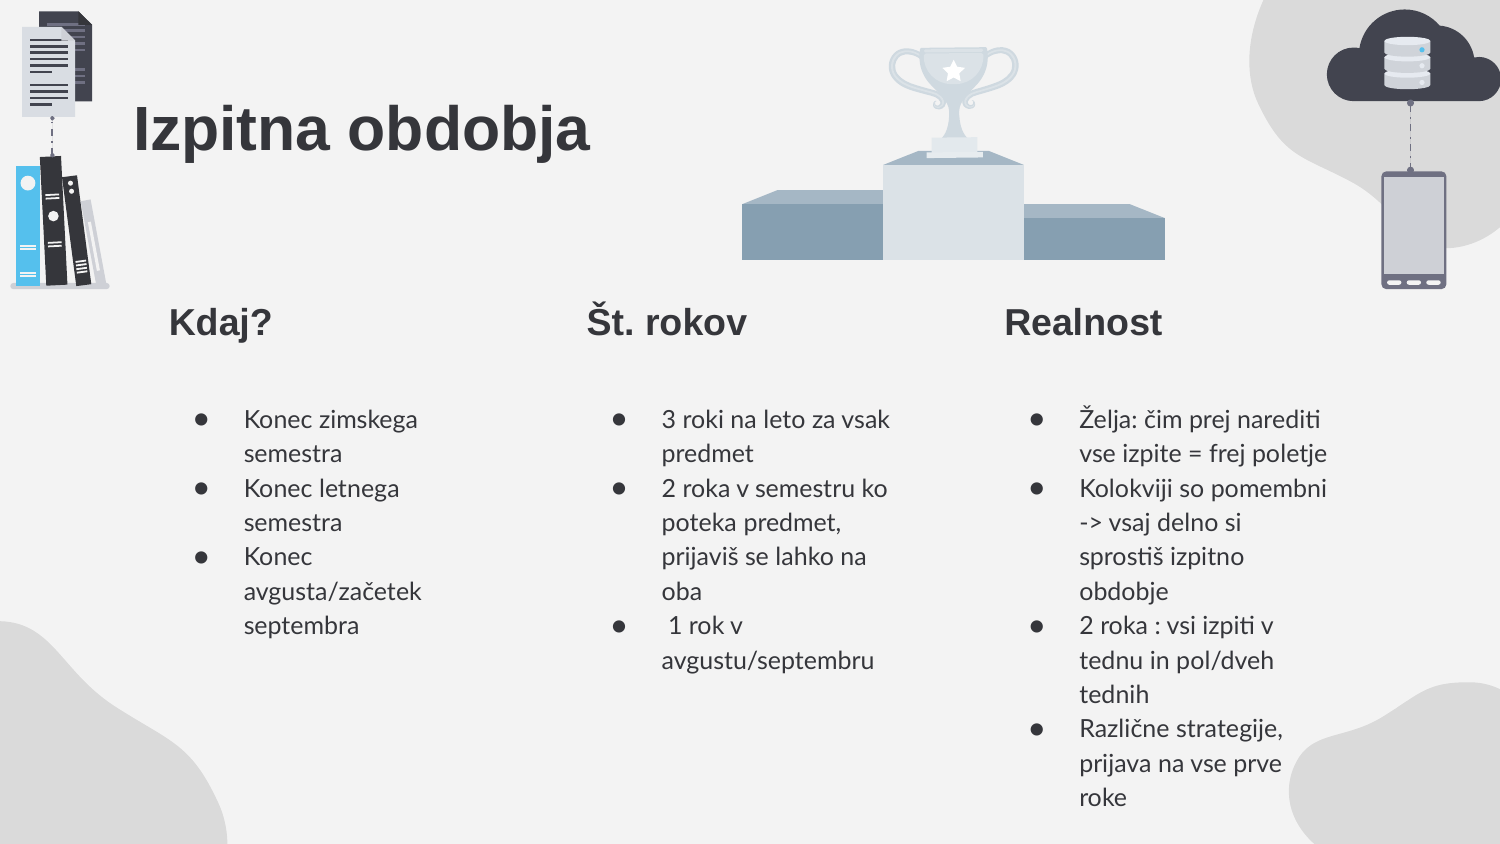

# Izpitna obdobja
Kdaj?
Št. rokov
Realnost
Konec zimskega semestra
Konec letnega semestra
Konec avgusta/začetek septembra
3 roki na leto za vsak predmet
2 roka v semestru ko poteka predmet, prijaviš se lahko na oba
 1 rok v avgustu/septembru
Želja: čim prej narediti vse izpite = frej poletje
Kolokviji so pomembni -> vsaj delno si sprostiš izpitno obdobje
2 roka : vsi izpiti v tednu in pol/dveh tednih
Različne strategije, prijava na vse prve roke